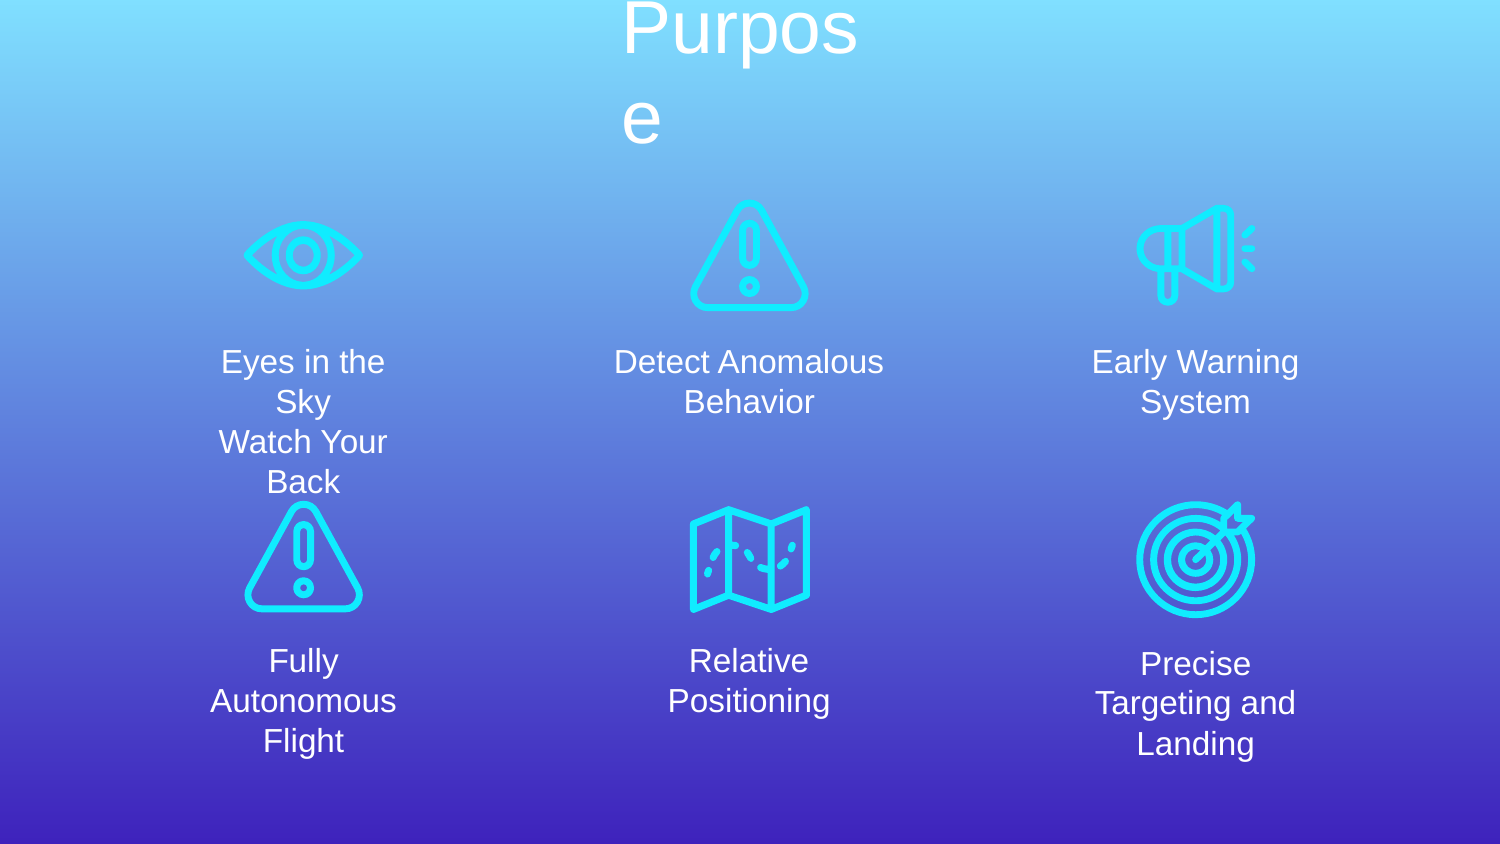

# Purpose

Eyes in the Sky
Watch Your Back
Detect Anomalous Behavior
Early Warning System

Fully Autonomous Flight
Relative Positioning
Precise Targeting and Landing